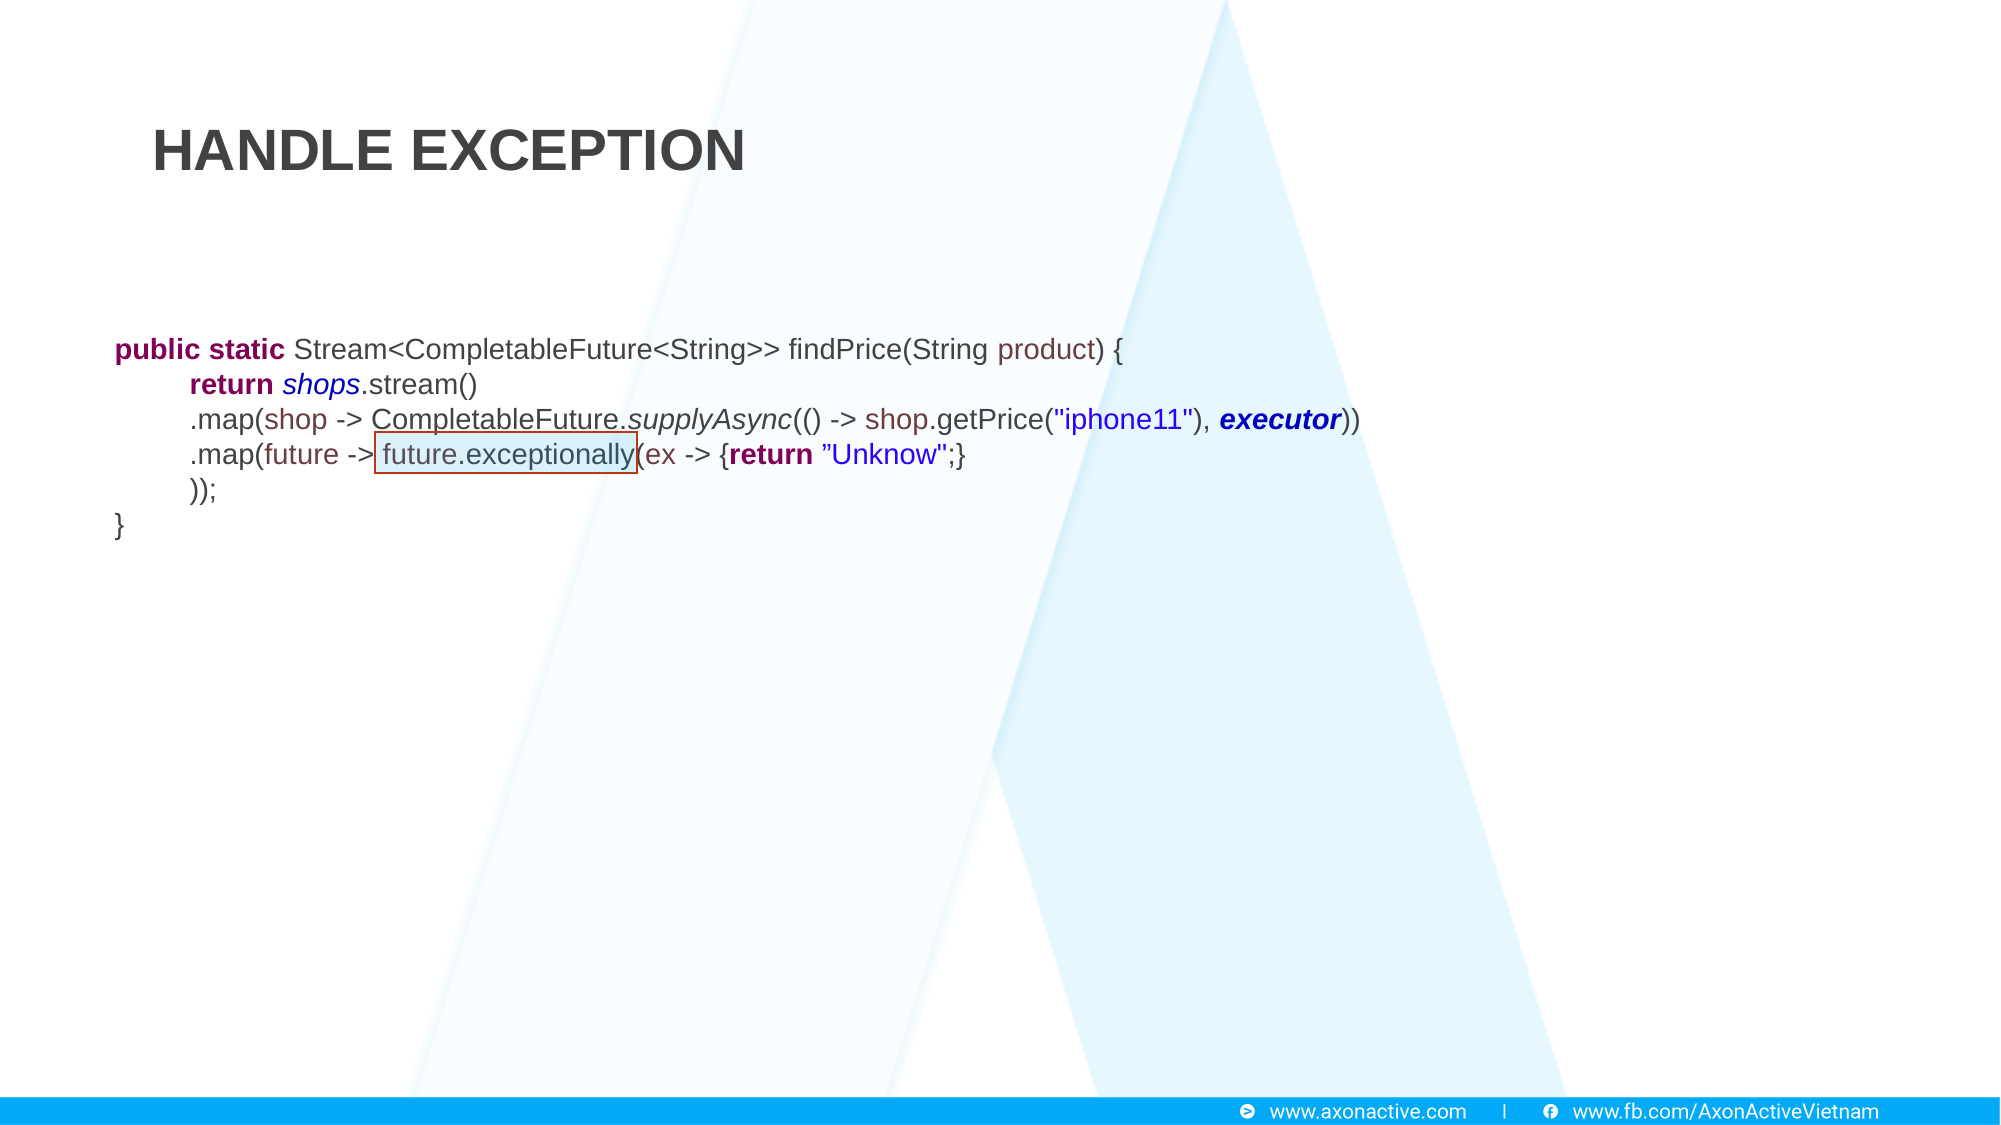

HANDLE EXCEPTION
public static Stream<CompletableFuture<String>> findPrice(String product) {
return shops.stream()
.map(shop -> CompletableFuture.supplyAsync(() -> shop.getPrice("iphone11"), executor))
.map(future -> future.exceptionally(ex -> {return ”Unknow";}
));
}